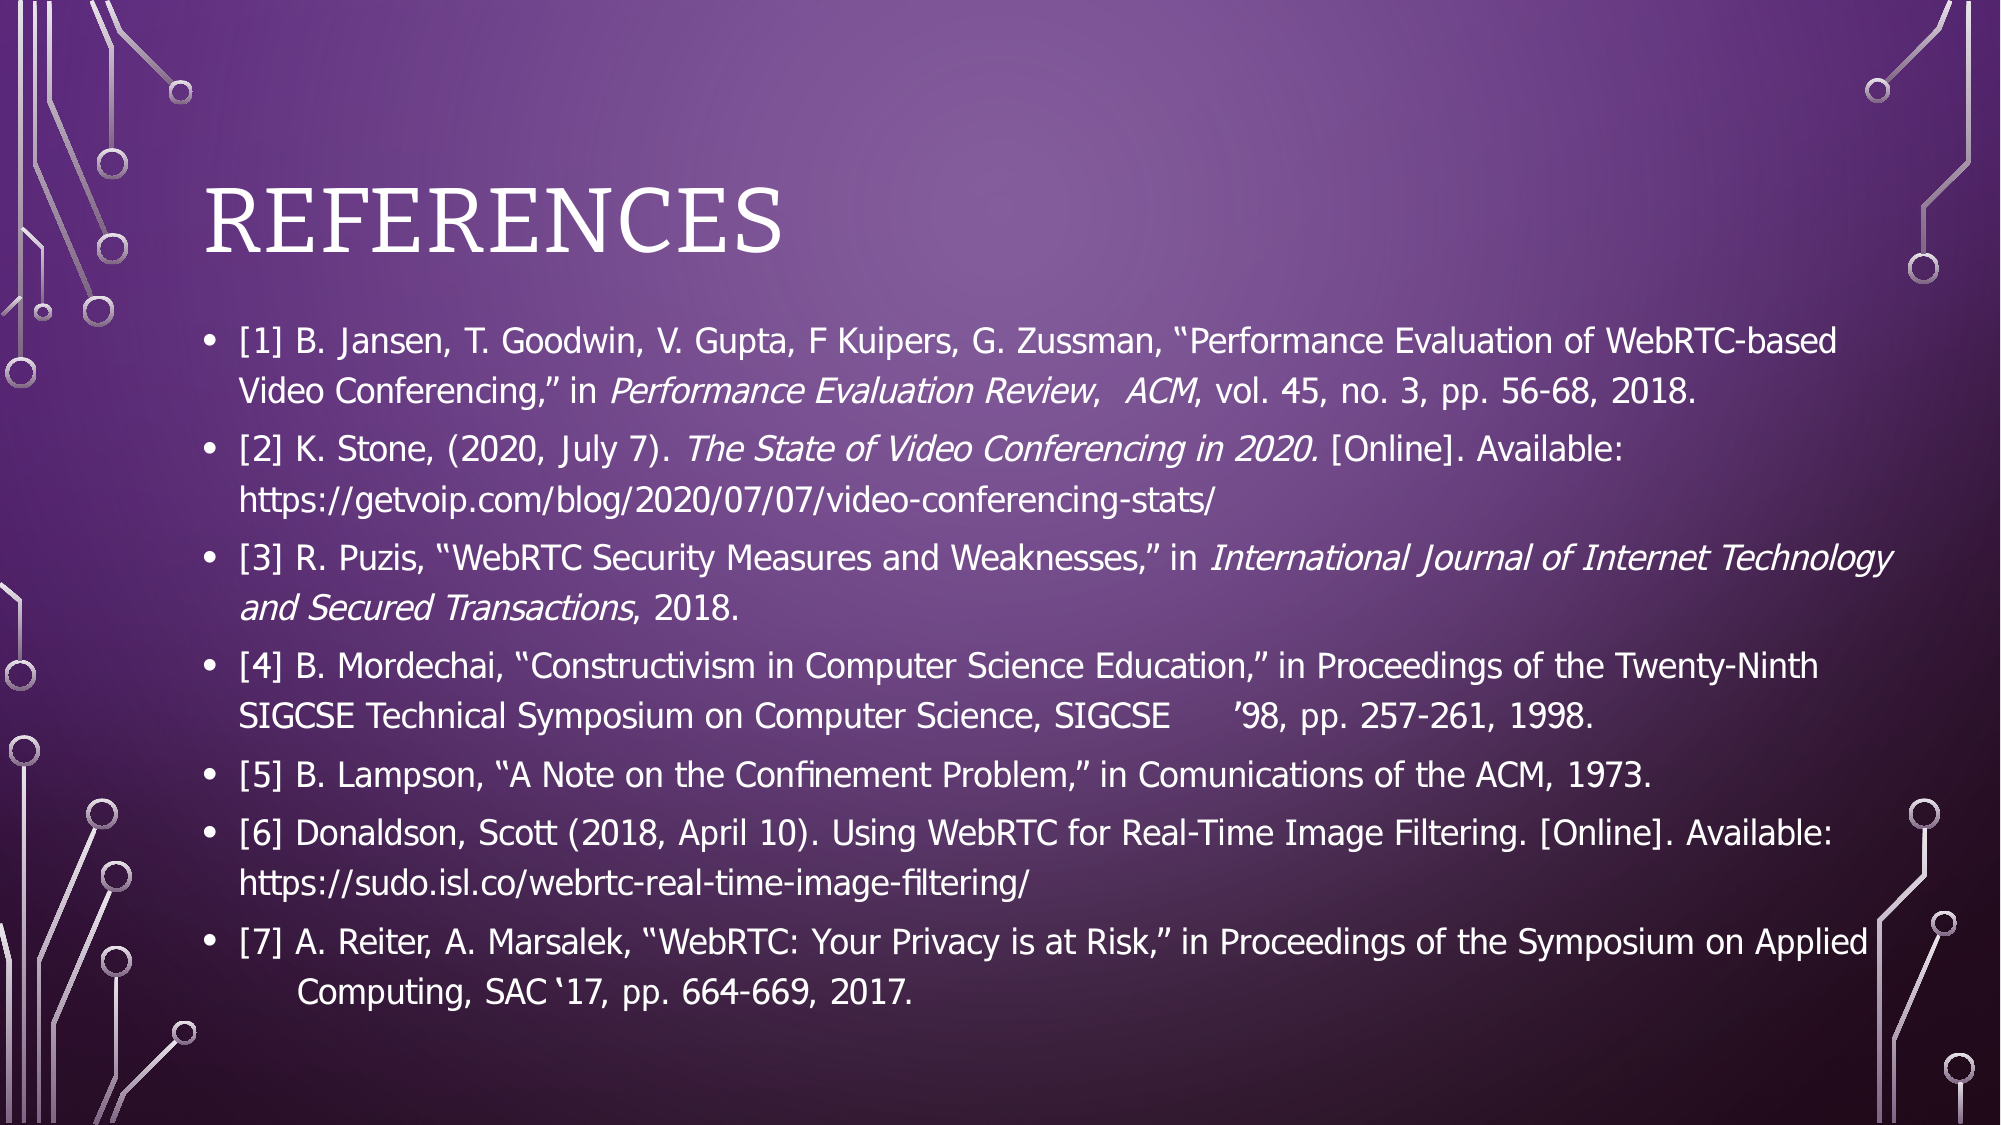

# References
[1] B. Jansen, T. Goodwin, V. Gupta, F Kuipers, G. Zussman, “Performance Evaluation of WebRTC-based Video Conferencing,” in Performance Evaluation Review,  ACM, vol. 45, no. 3, pp. 56-68, 2018.
[2] K. Stone, (2020, July 7). The State of Video Conferencing in 2020. [Online]. Available: https://getvoip.com/blog/2020/07/07/video-conferencing-stats/
[3] R. Puzis, “WebRTC Security Measures and Weaknesses,” in International Journal of Internet Technology and Secured Transactions, 2018.
[4] B. Mordechai, “Constructivism in Computer Science Education,” in Proceedings of the Twenty-Ninth SIGCSE Technical Symposium on Computer Science, SIGCSE 	’98, pp. 257-261, 1998.
[5] B. Lampson, “A Note on the Confinement Problem,” in Comunications of the ACM, 1973.
[6] Donaldson, Scott (2018, April 10). Using WebRTC for Real-Time Image Filtering. [Online]. Available: https://sudo.isl.co/webrtc-real-time-image-filtering/
[7] A. Reiter, A. Marsalek, “WebRTC: Your Privacy is at Risk,” in Proceedings of the Symposium on Applied 	Computing, SAC ‘17, pp. 664-669, 2017.